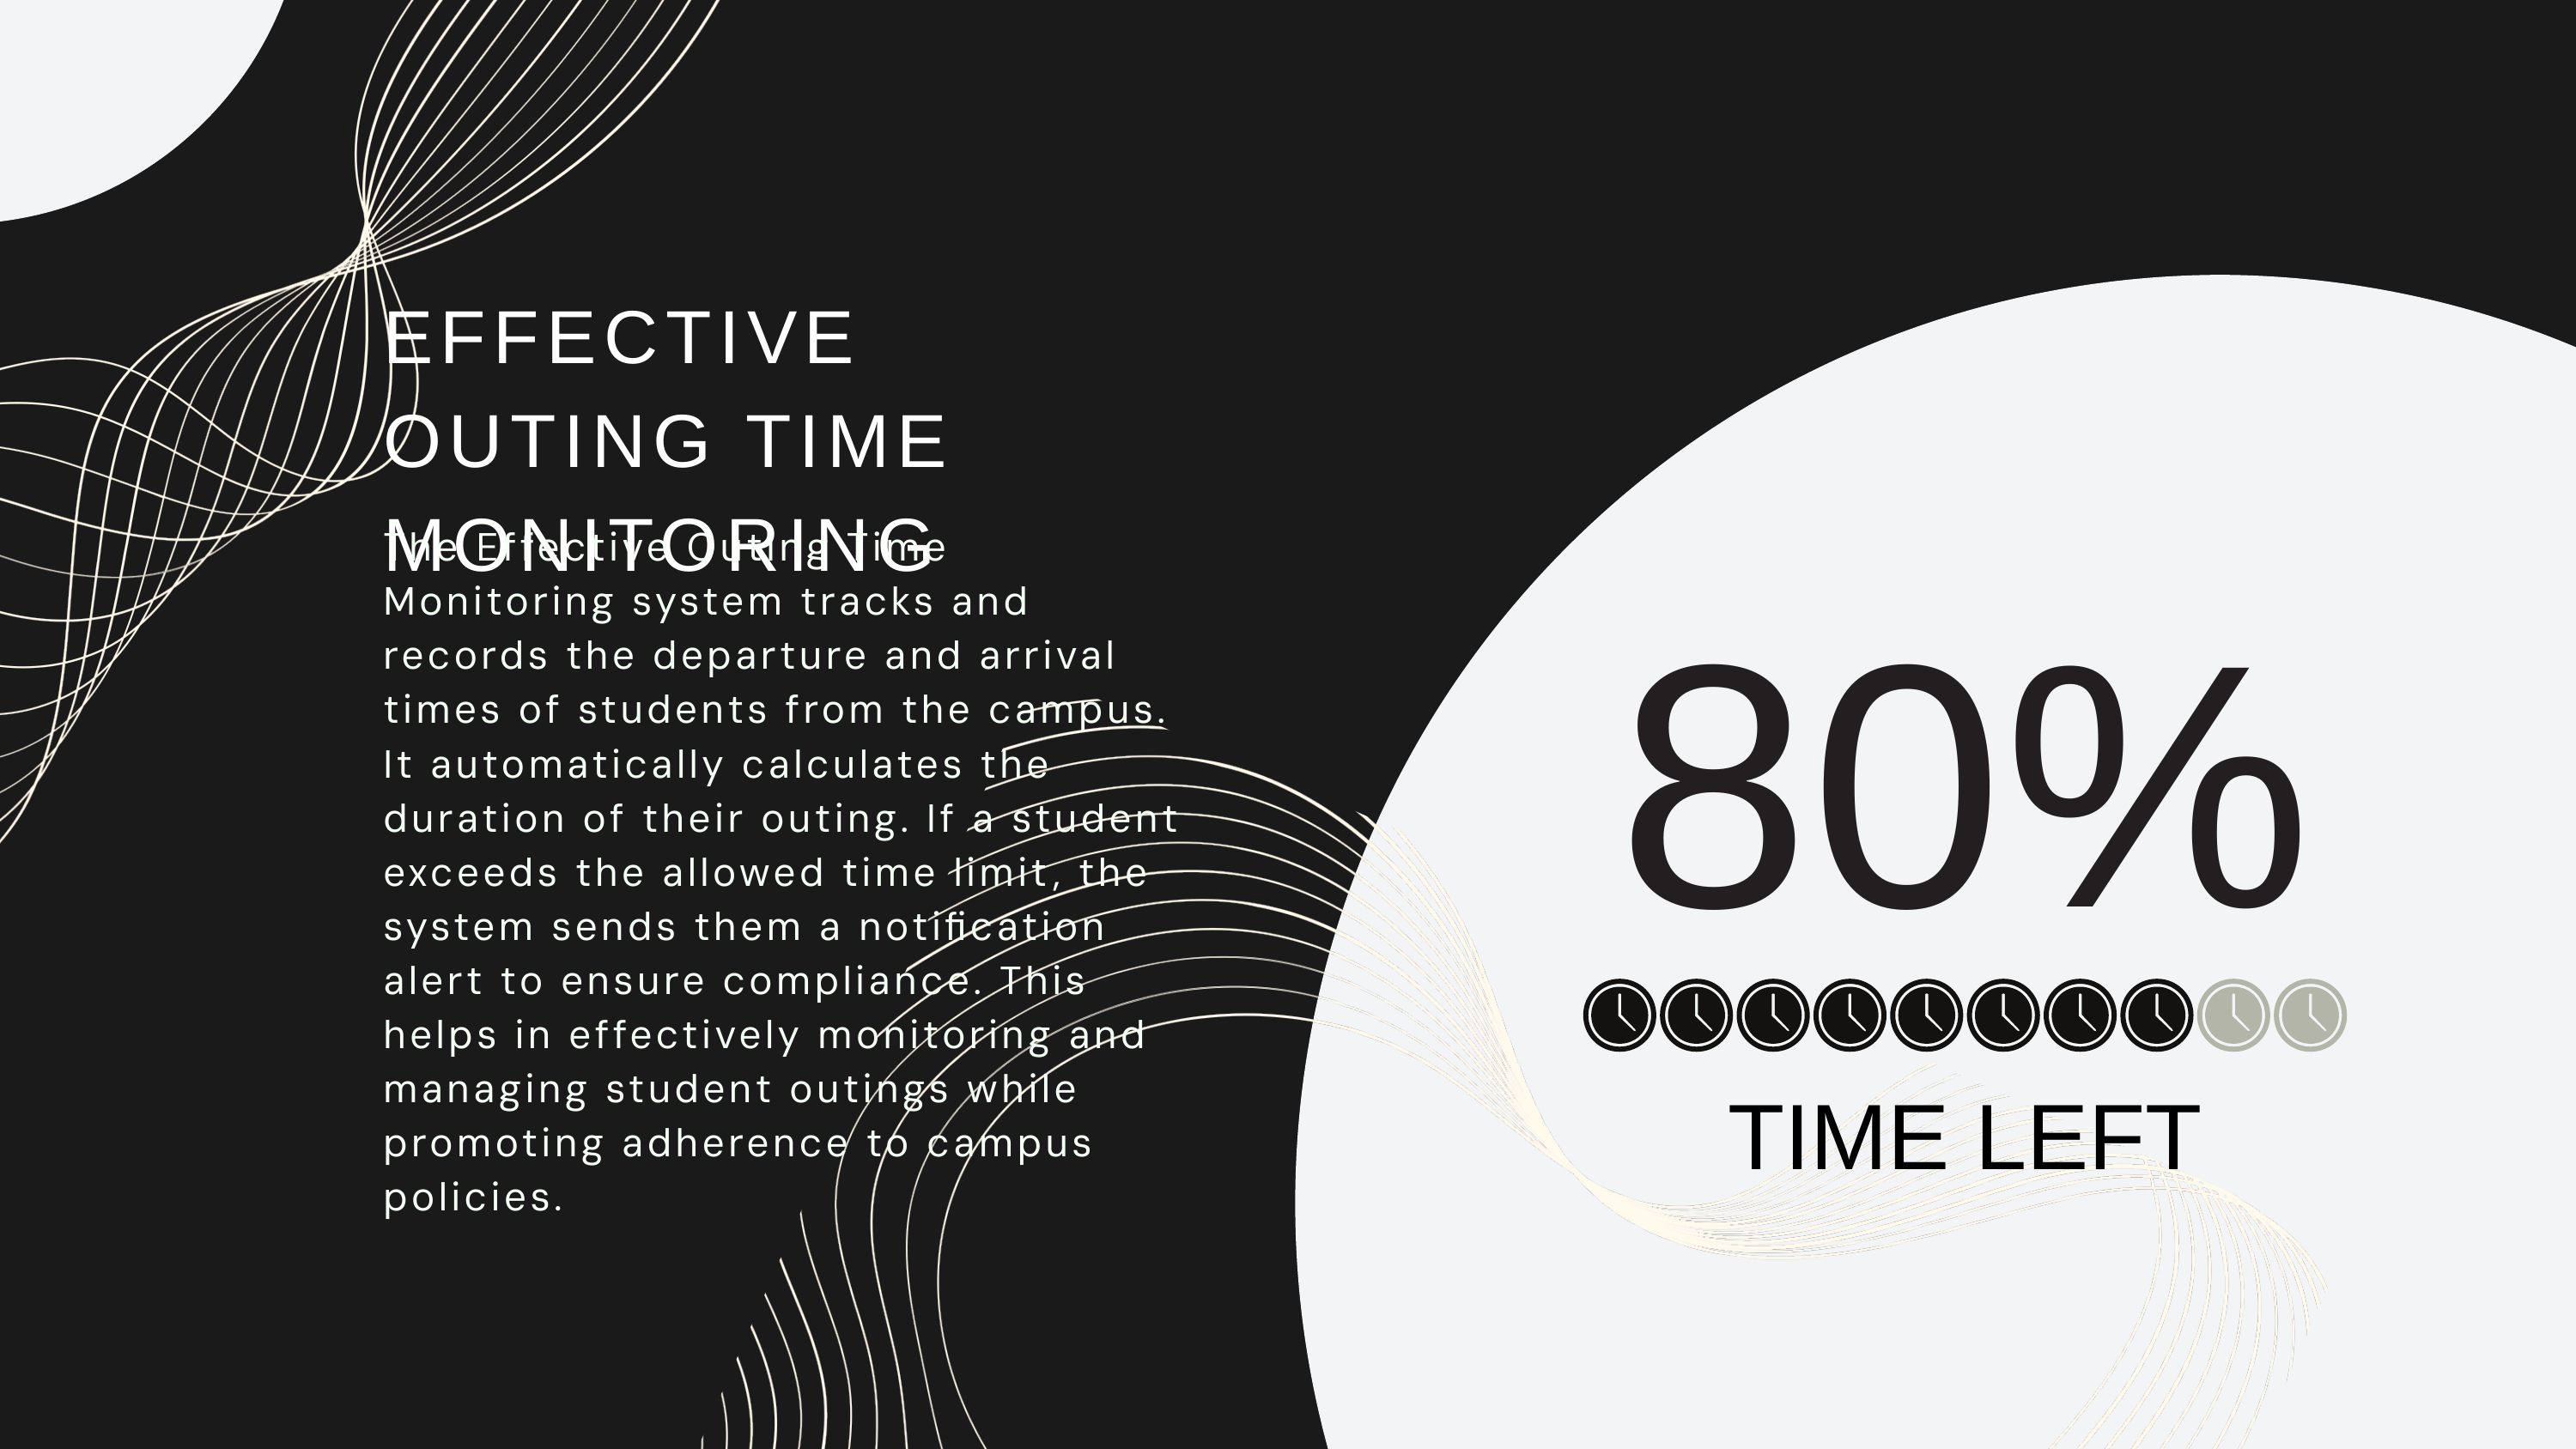

EFFECTIVE OUTING TIME MONITORING

80%
The Effective Outing Time Monitoring system tracks and records the departure and arrival times of students from the campus. It automatically calculates the duration of their outing. If a student exceeds the allowed time limit, the system sends them a notification alert to ensure compliance. This helps in effectively monitoring and managing student outings while promoting adherence to campus policies.

TIME LEFT